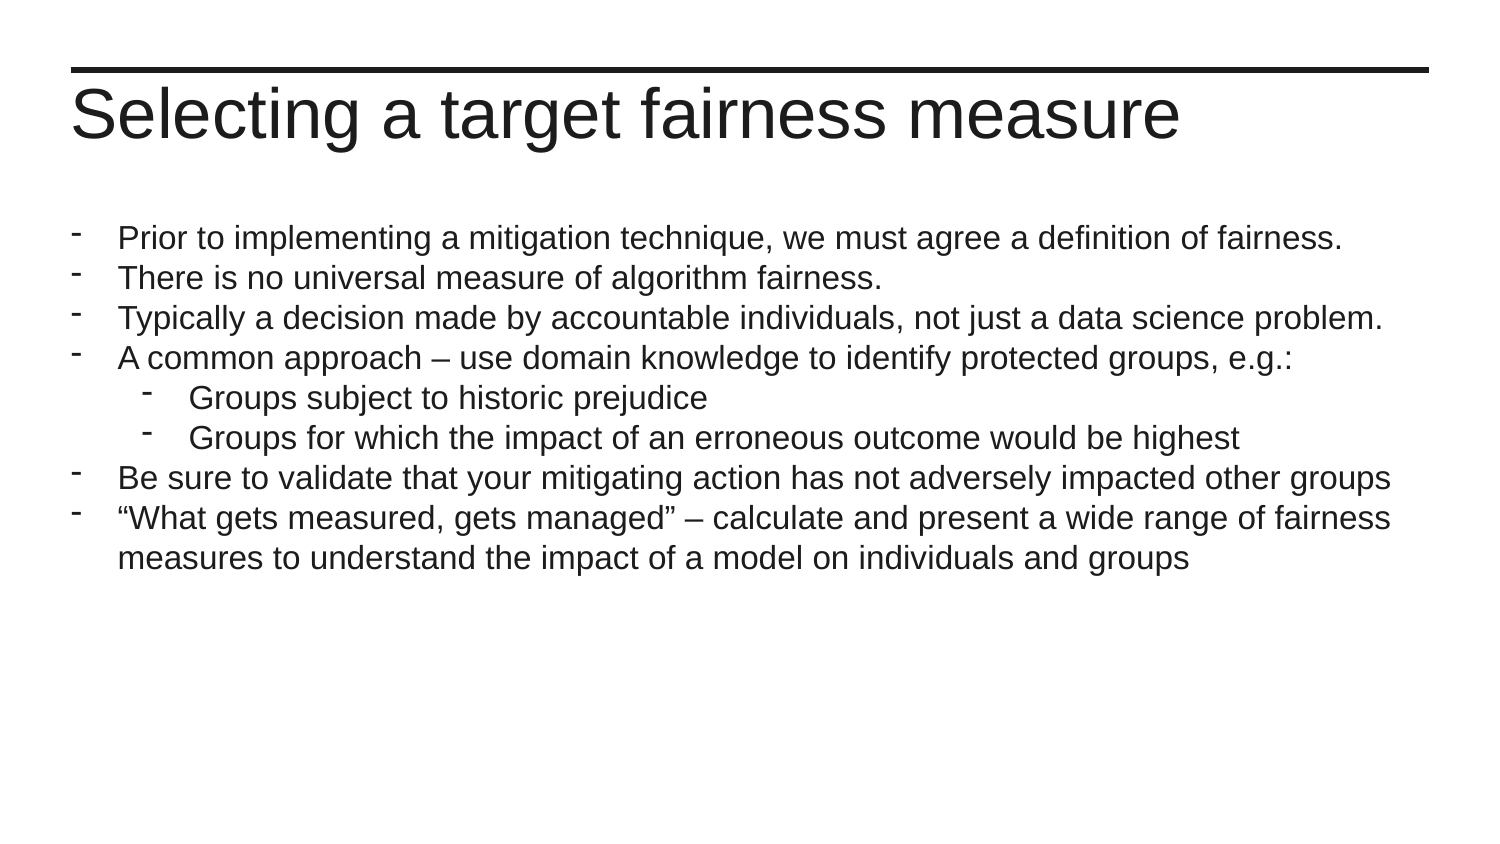

Selecting a target fairness measure
Prior to implementing a mitigation technique, we must agree a definition of fairness.
There is no universal measure of algorithm fairness.
Typically a decision made by accountable individuals, not just a data science problem.
A common approach – use domain knowledge to identify protected groups, e.g.:
Groups subject to historic prejudice
Groups for which the impact of an erroneous outcome would be highest
Be sure to validate that your mitigating action has not adversely impacted other groups
“What gets measured, gets managed” – calculate and present a wide range of fairness measures to understand the impact of a model on individuals and groups